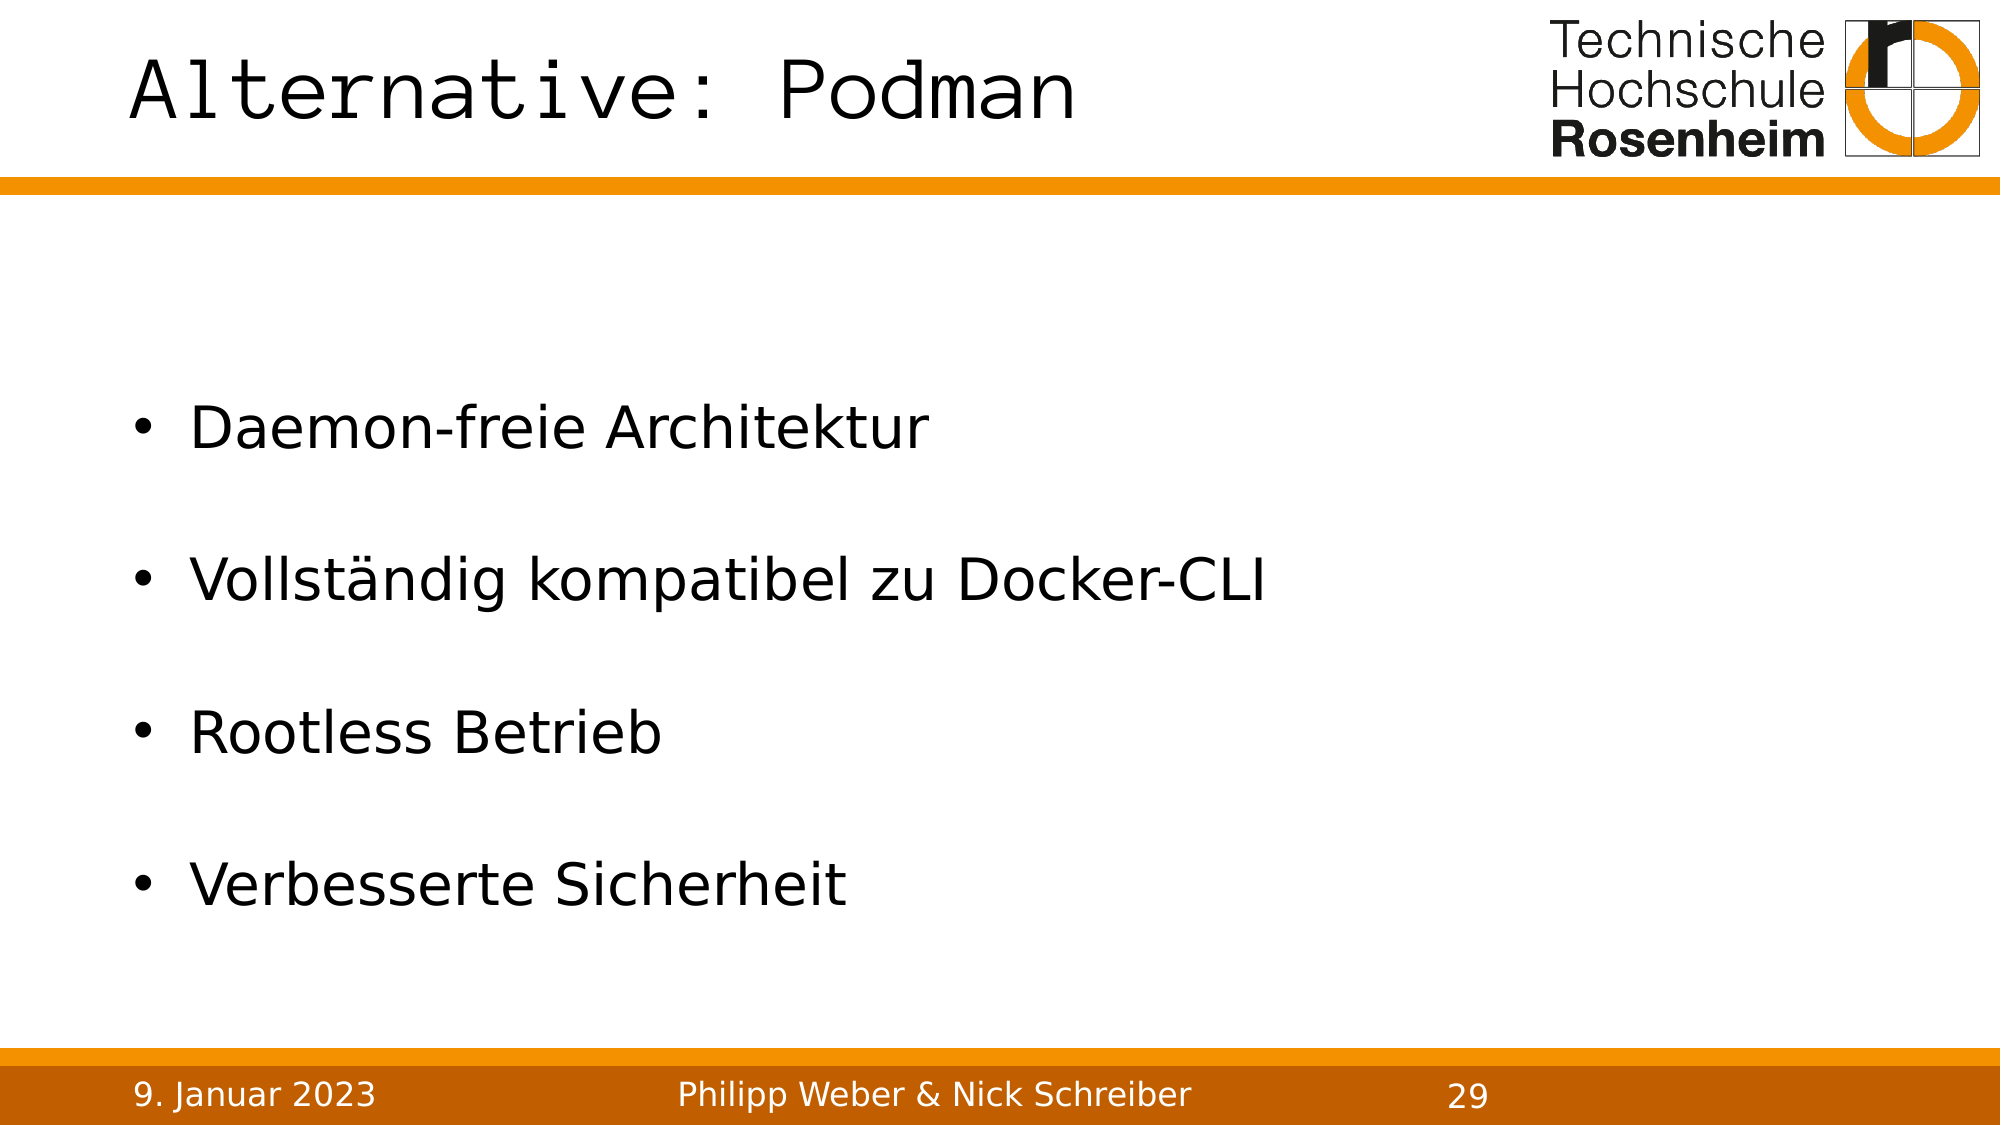

# Alternative: Podman
Daemon-freie Architektur
Vollständig kompatibel zu Docker-CLI
Rootless Betrieb
Verbesserte Sicherheit

9. Januar 2023
Philipp Weber & Nick Schreiber
29